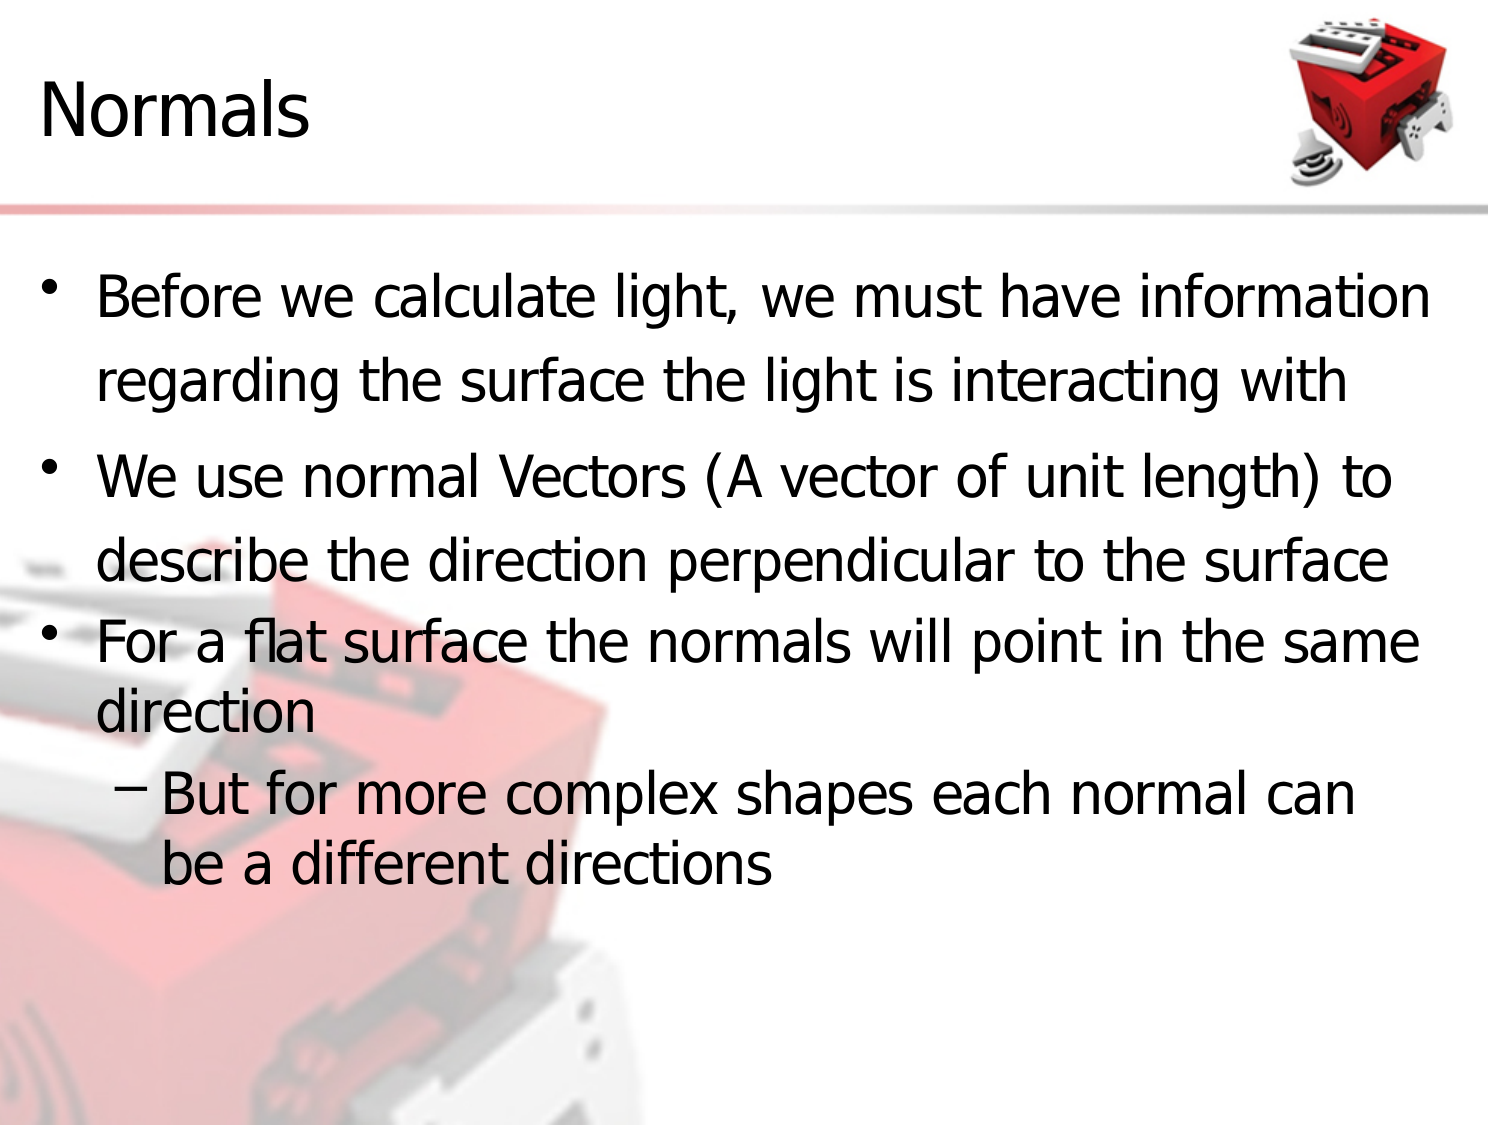

# Normals
Before we calculate light, we must have information regarding the surface the light is interacting with
We use normal Vectors (A vector of unit length) to describe the direction perpendicular to the surface
For a flat surface the normals will point in the same direction
But for more complex shapes each normal can be a different directions